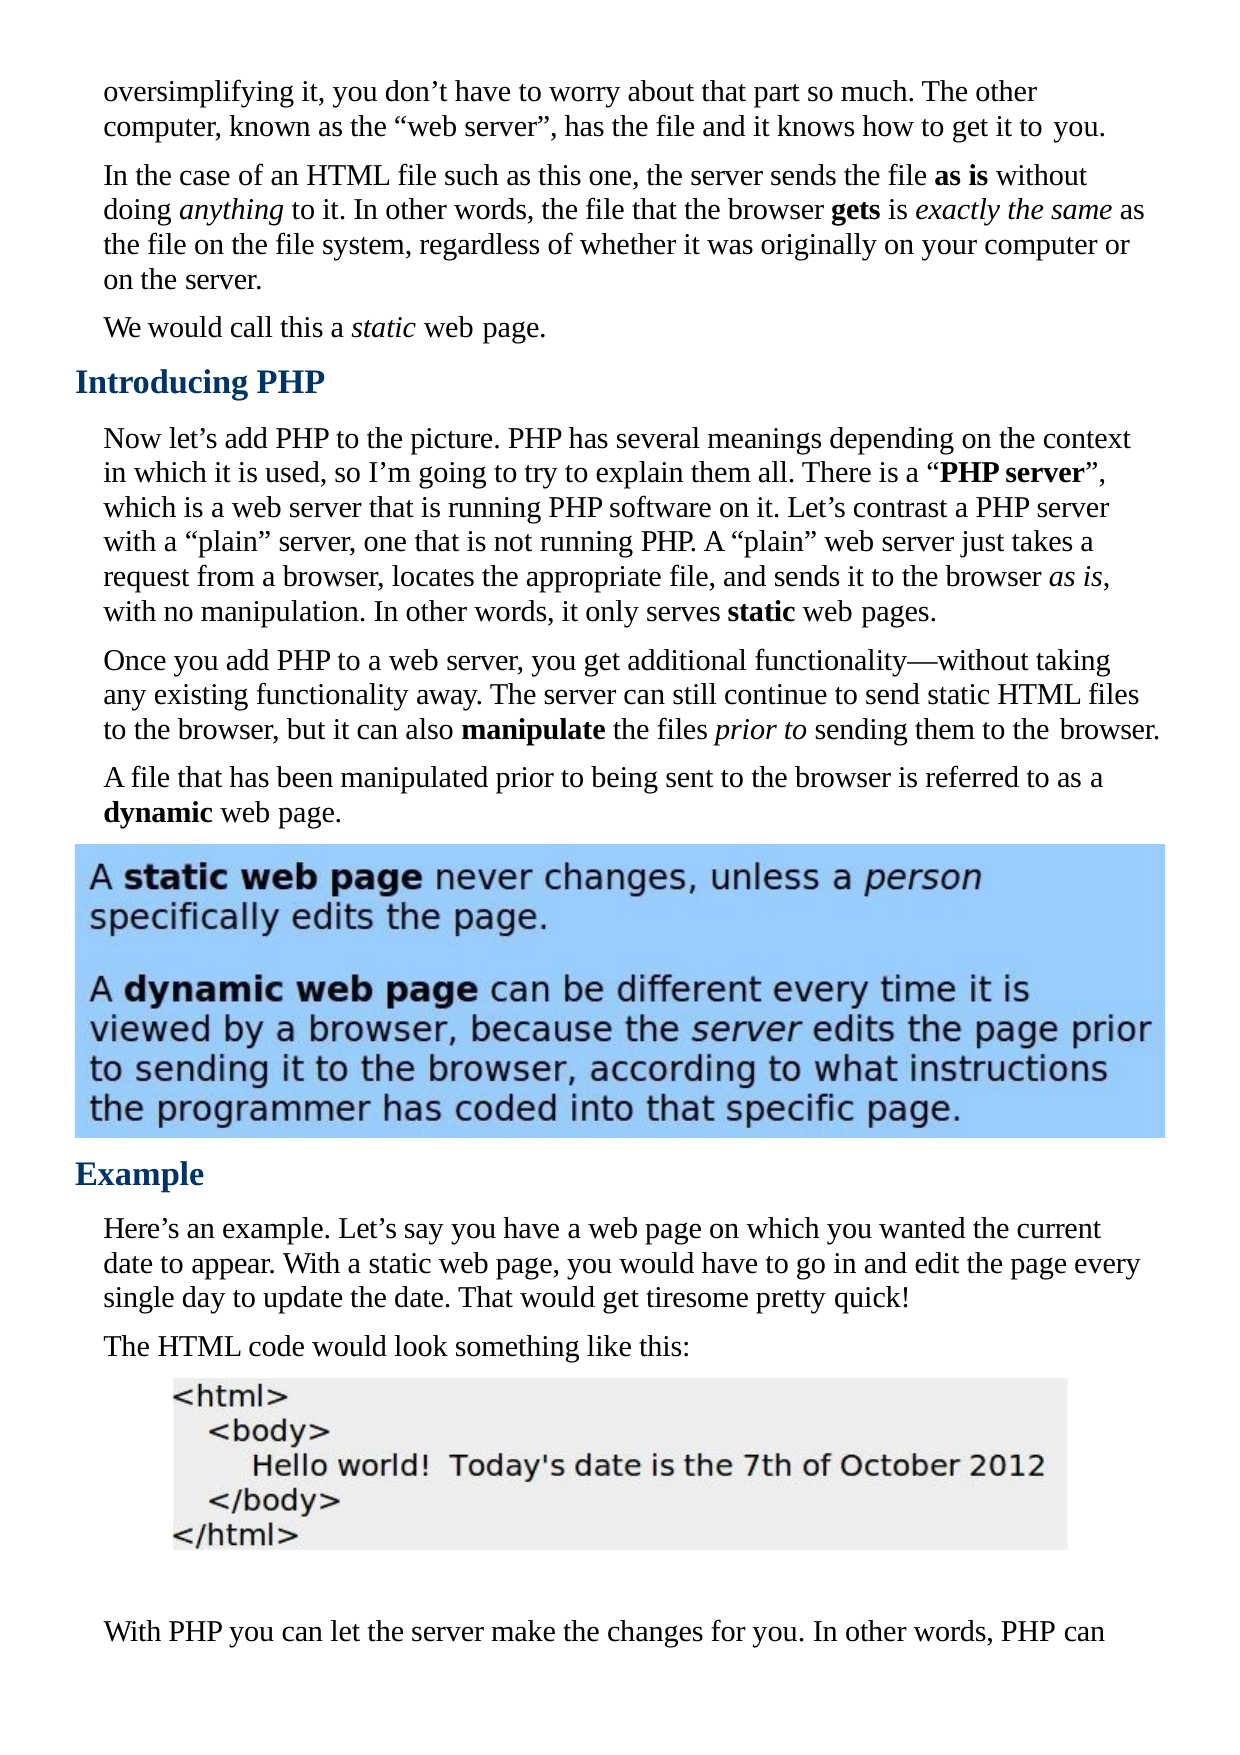

oversimplifying it, you don’t have to worry about that part so much. The other  computer, known as the “web server”, has the file and it knows how to get it to you.
In the case of an HTML file such as this one, the server sends the file as is without  doing anything to it. In other words, the file that the browser gets is exactly the same as  the file on the file system, regardless of whether it was originally on your computer or  on the server.
We would call this a static web page.
Introducing PHP
Now let’s add PHP to the picture. PHP has several meanings depending on the context  in which it is used, so I’m going to try to explain them all. There is a “PHP server”,  which is a web server that is running PHP software on it. Let’s contrast a PHP server  with a “plain” server, one that is not running PHP. A “plain” web server just takes a  request from a browser, locates the appropriate file, and sends it to the browser as is,  with no manipulation. In other words, it only serves static web pages.
Once you add PHP to a web server, you get additional functionality—without taking  any existing functionality away. The server can still continue to send static HTML files  to the browser, but it can also manipulate the files prior to sending them to the browser.
A file that has been manipulated prior to being sent to the browser is referred to as a
dynamic web page.

Example
Here’s an example. Let’s say you have a web page on which you wanted the current  date to appear. With a static web page, you would have to go in and edit the page every  single day to update the date. That would get tiresome pretty quick!
The HTML code would look something like this:

With PHP you can let the server make the changes for you. In other words, PHP can